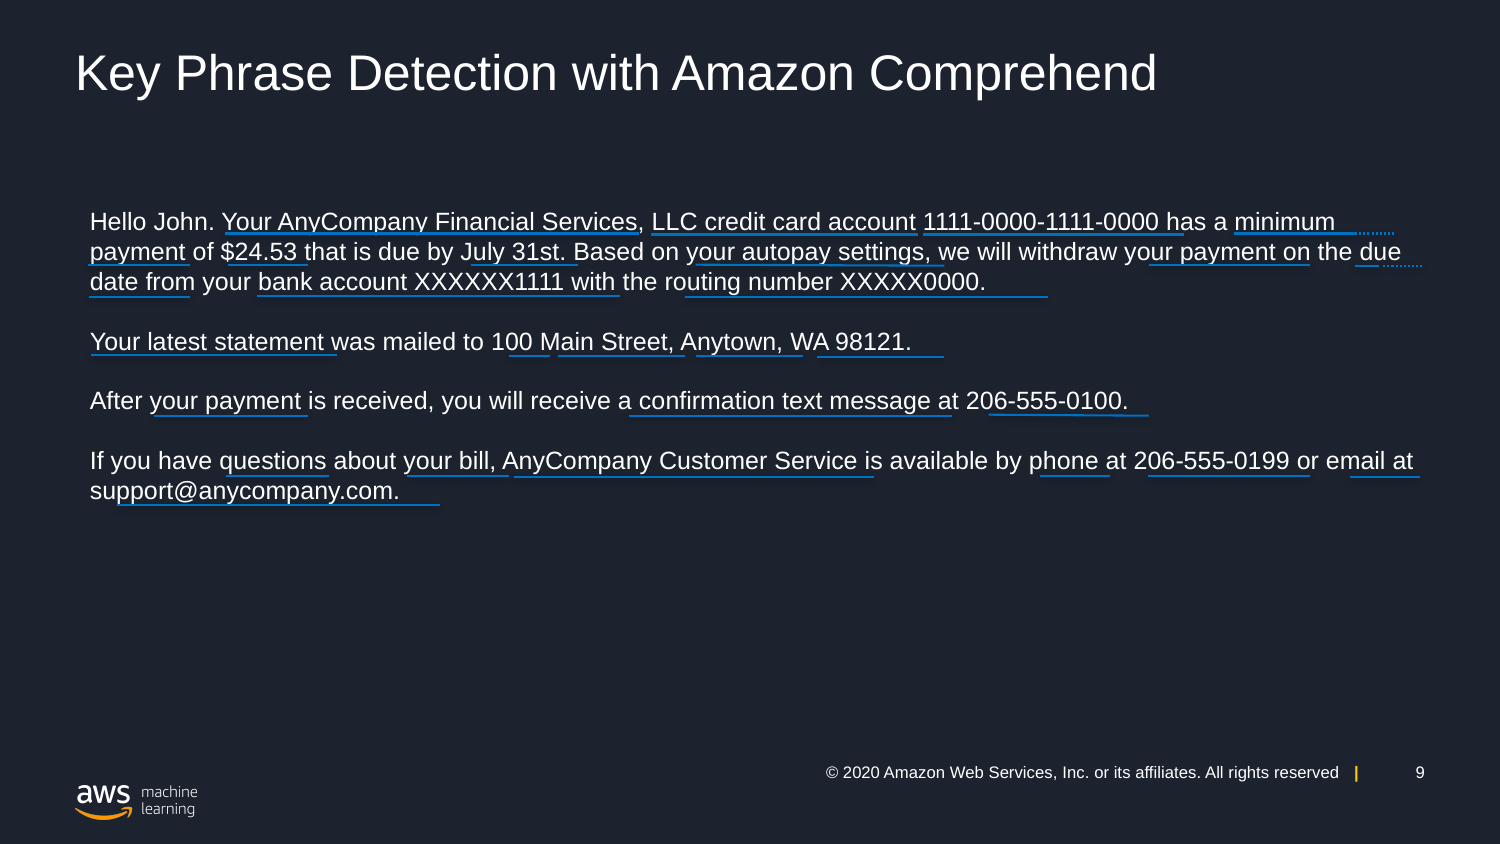

# Key Phrase Detection with Amazon Comprehend
Hello John. Your AnyCompany Financial Services, LLC credit card account 1111-0000-1111-0000 has a minimum payment of $24.53 that is due by July 31st. Based on your autopay settings, we will withdraw your payment on the due date from your bank account XXXXXX1111 with the routing number XXXXX0000.

Your latest statement was mailed to 100 Main Street, Anytown, WA 98121.

After your payment is received, you will receive a confirmation text message at 206-555-0100.

If you have questions about your bill, AnyCompany Customer Service is available by phone at 206-555-0199 or email at support@anycompany.com.